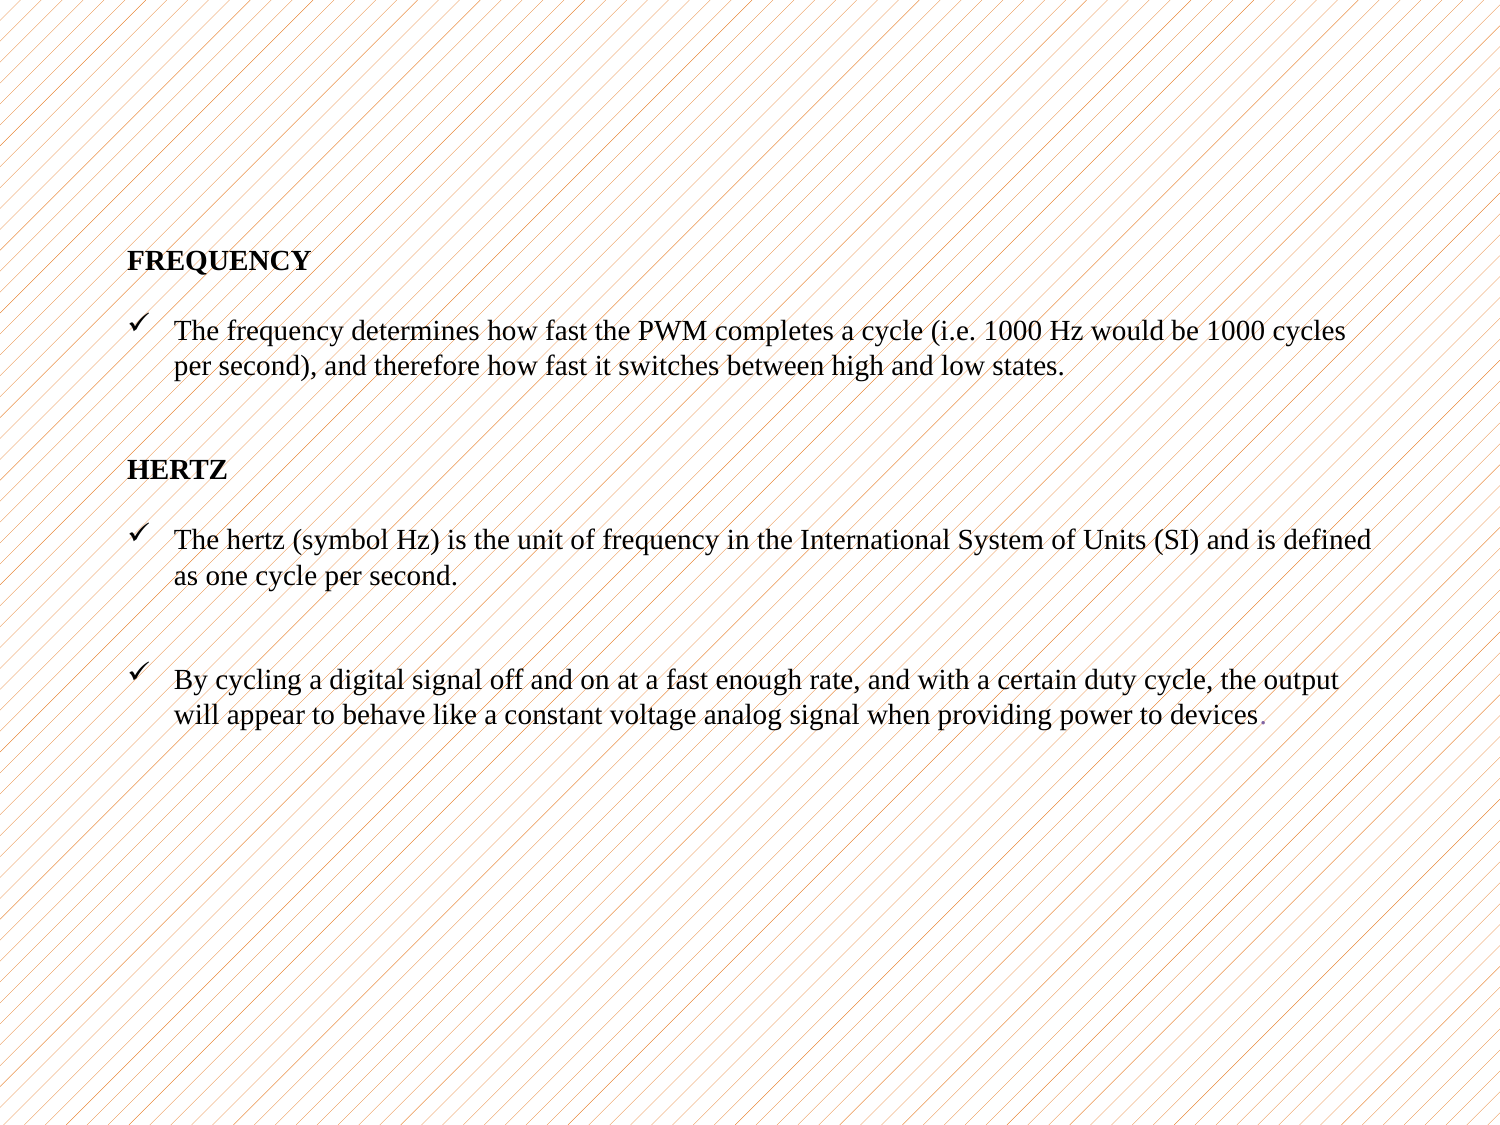

FREQUENCY

The frequency determines how fast the PWM completes a cycle (i.e. 1000 Hz would be 1000 cycles per second), and therefore how fast it switches between high and low states.

HERTZ

The hertz (symbol Hz) is the unit of frequency in the International System of Units (SI) and is defined as one cycle per second.

By cycling a digital signal off and on at a fast enough rate, and with a certain duty cycle, the output will appear to behave like a constant voltage analog signal when providing power to devices.